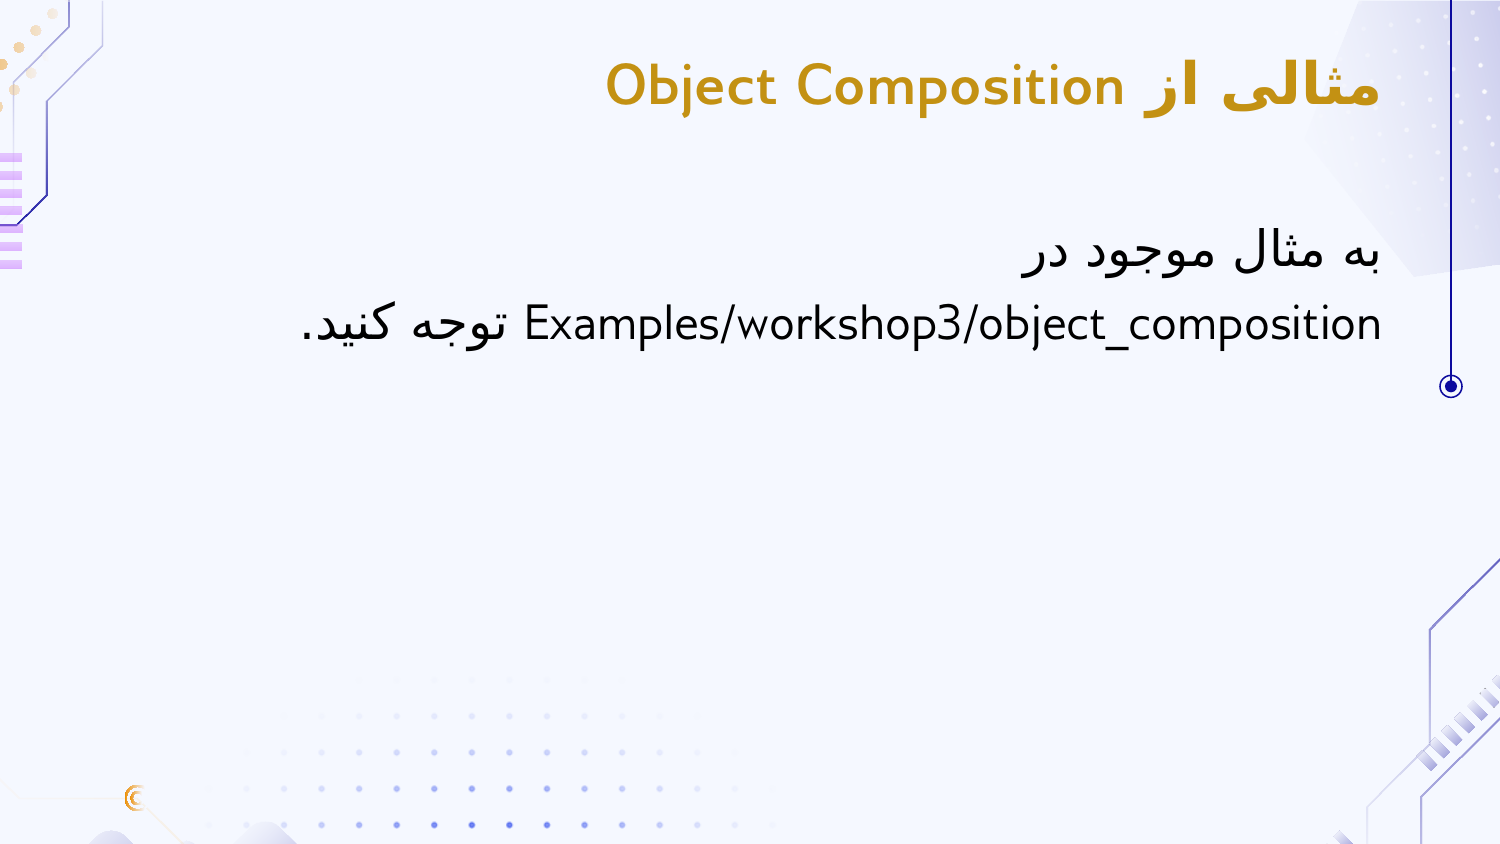

مثالی از Object Composition
به مثال موجود در Examples/workshop3/object_composition توجه کنید.